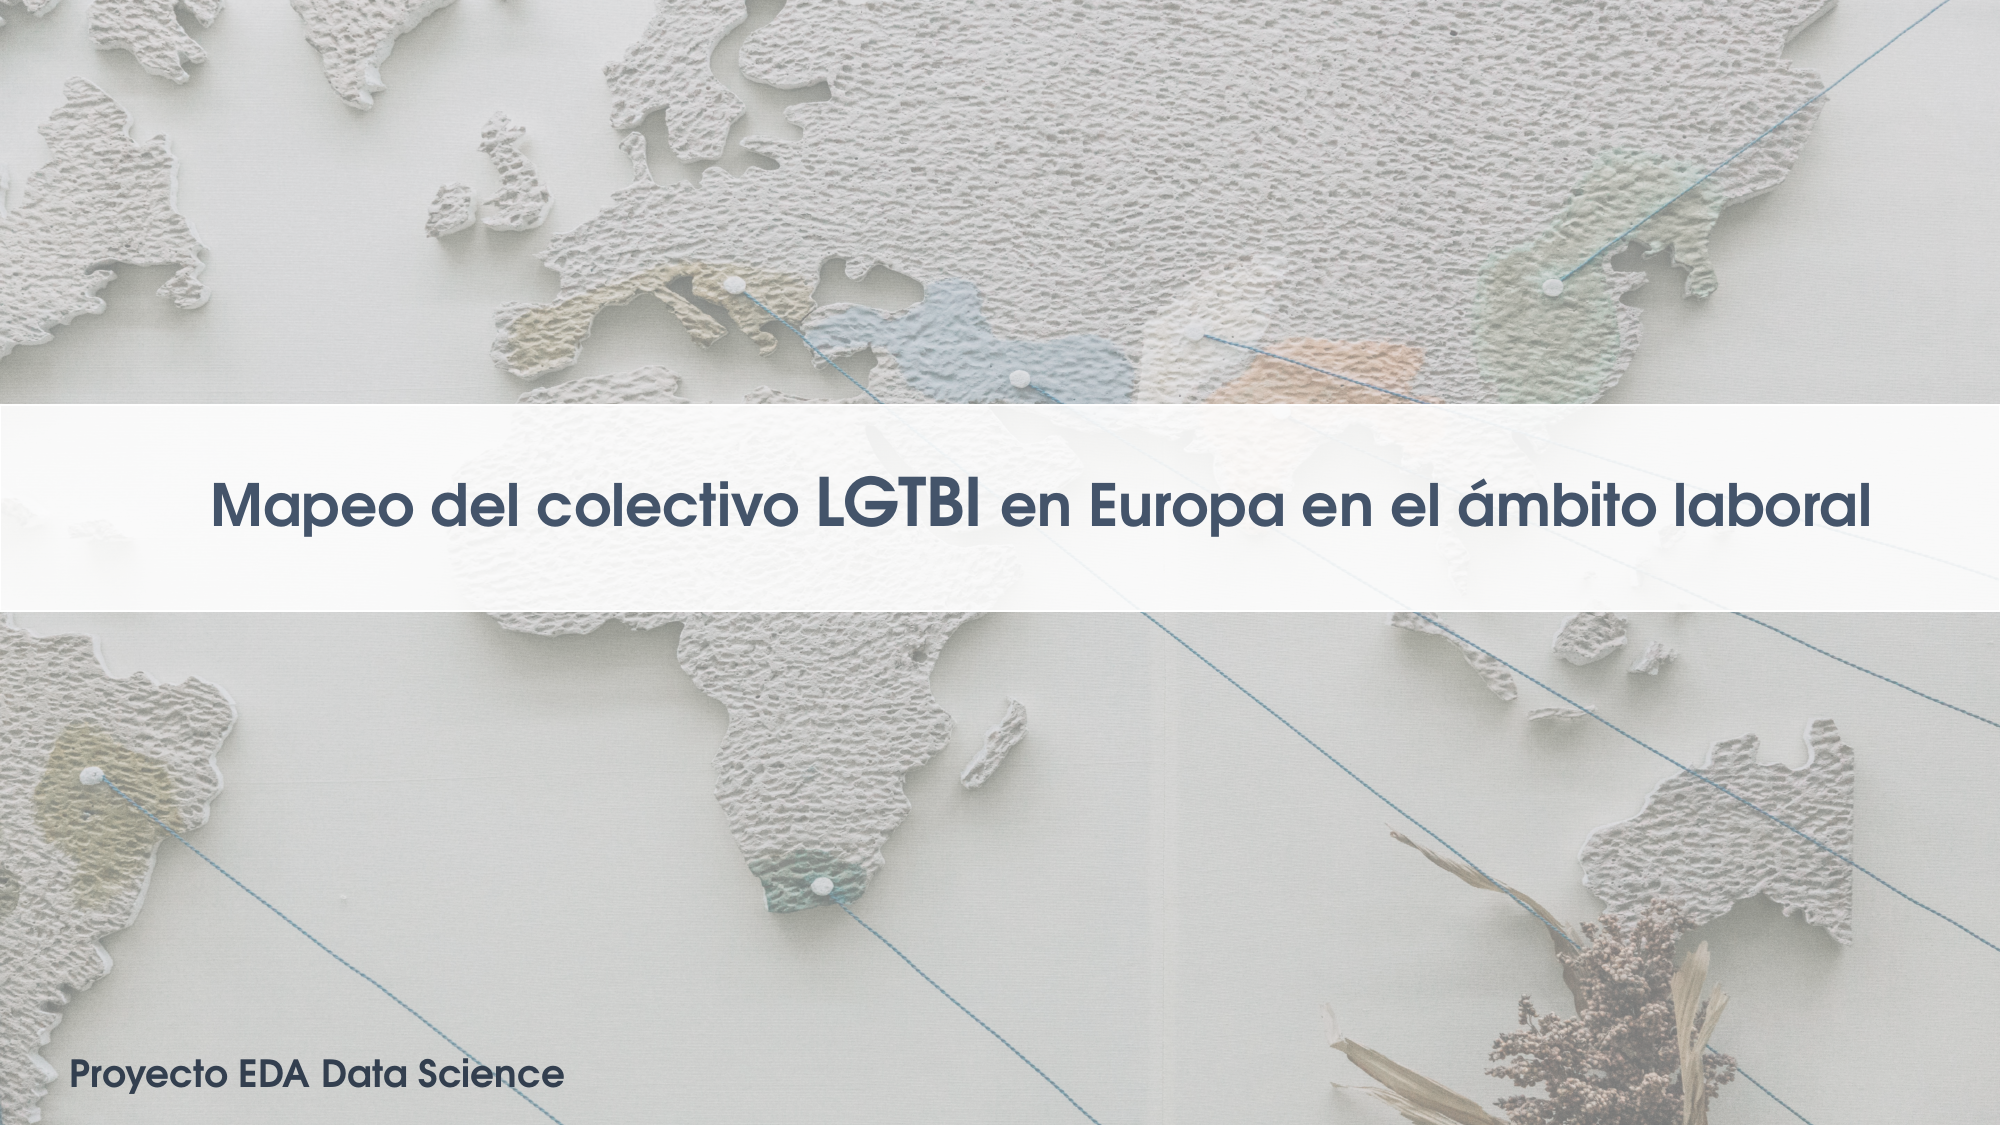

Mapeo del colectivo LGTBI en Europa en el ámbito laboral
# Proyecto EDA Data Science